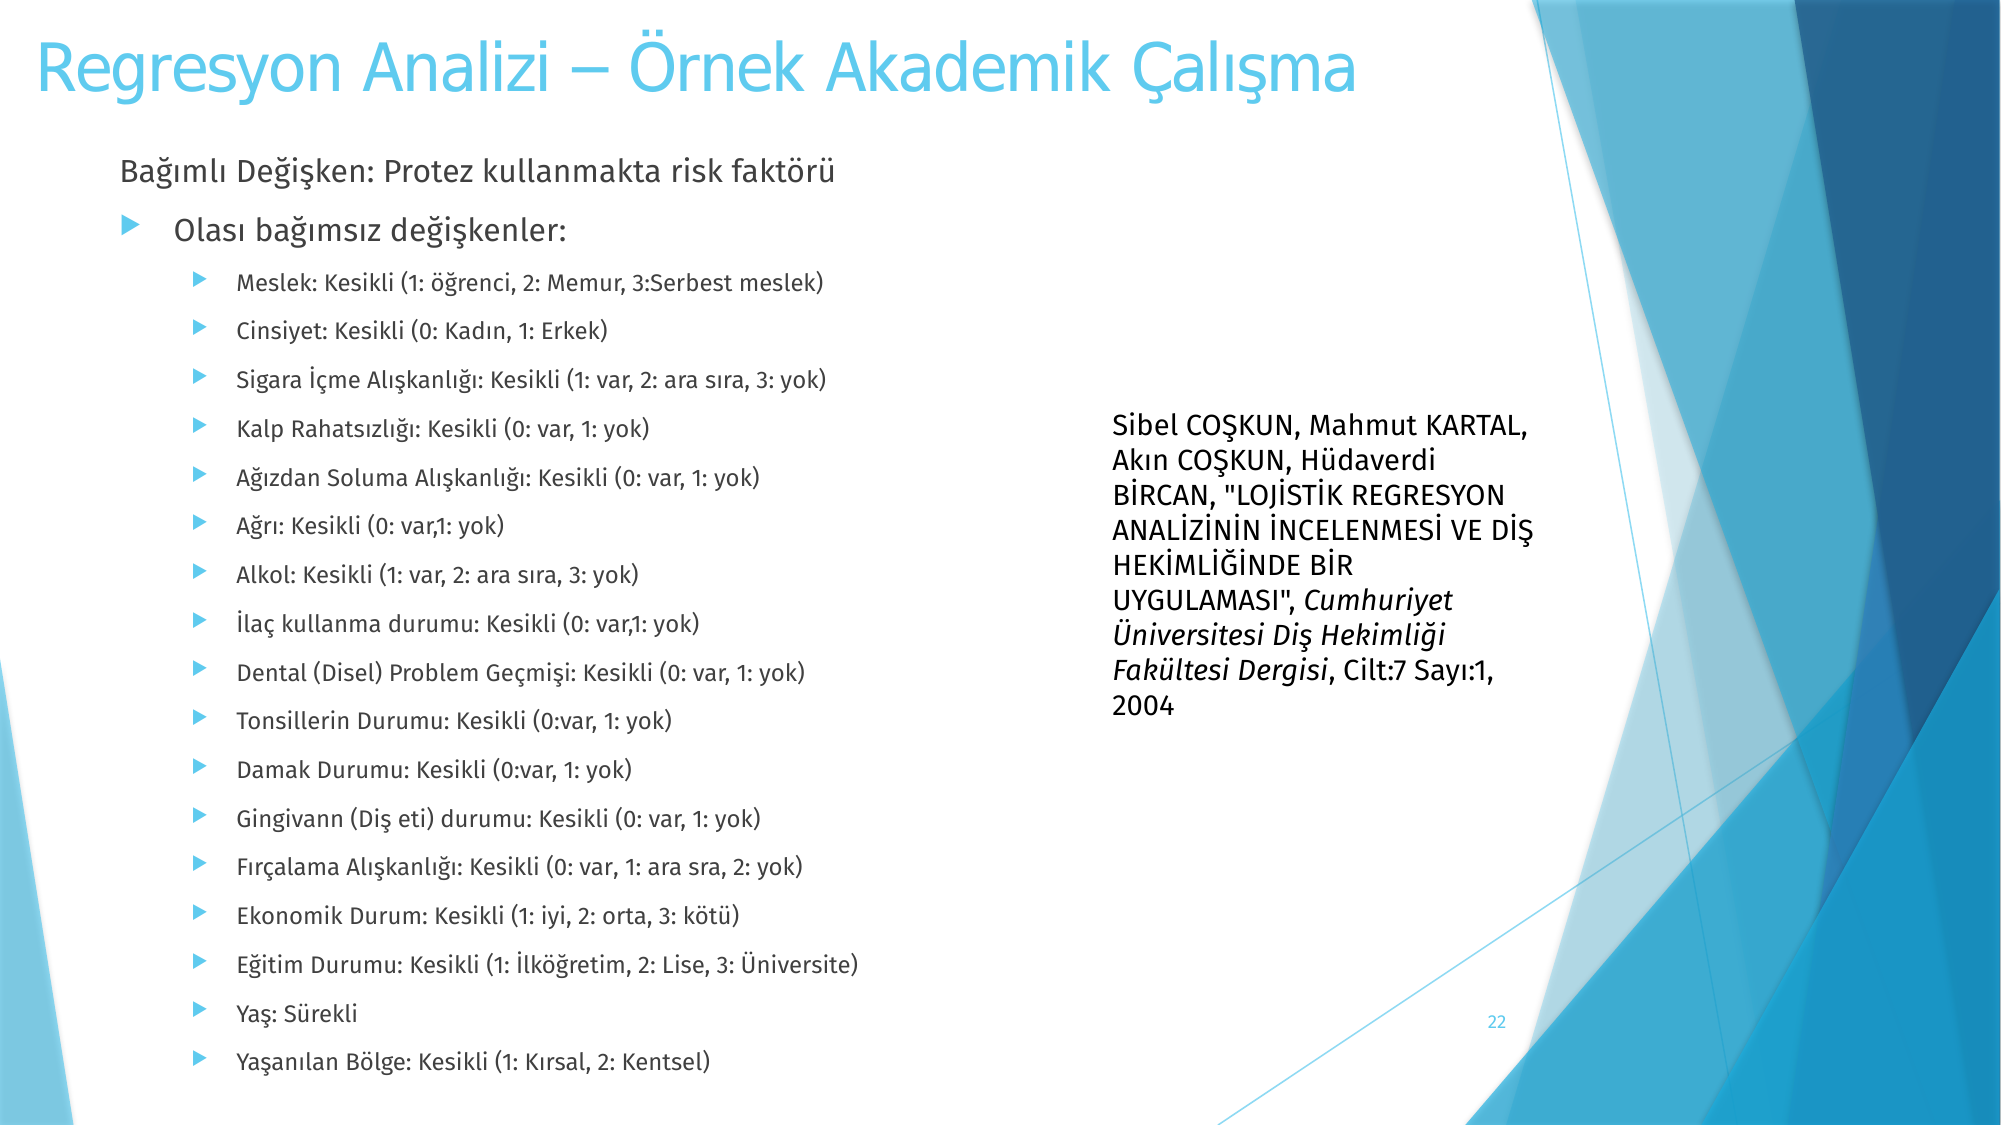

# Regresyon Analizi – Örnek Akademik Çalışma
Bağımlı Değişken: Protez kullanmakta risk faktörü
Olası bağımsız değişkenler:
Meslek: Kesikli (1: öğrenci, 2: Memur, 3:Serbest meslek)
Cinsiyet: Kesikli (0: Kadın, 1: Erkek)
Sigara İçme Alışkanlığı: Kesikli (1: var, 2: ara sıra, 3: yok)
Kalp Rahatsızlığı: Kesikli (0: var, 1: yok)
Ağızdan Soluma Alışkanlığı: Kesikli (0: var, 1: yok)
Ağrı: Kesikli (0: var,1: yok)
Alkol: Kesikli (1: var, 2: ara sıra, 3: yok)
İlaç kullanma durumu: Kesikli (0: var,1: yok)
Dental (Disel) Problem Geçmişi: Kesikli (0: var, 1: yok)
Tonsillerin Durumu: Kesikli (0:var, 1: yok)
Damak Durumu: Kesikli (0:var, 1: yok)
Gingivann (Diş eti) durumu: Kesikli (0: var, 1: yok)
Fırçalama Alışkanlığı: Kesikli (0: var, 1: ara sra, 2: yok)
Ekonomik Durum: Kesikli (1: iyi, 2: orta, 3: kötü)
Eğitim Durumu: Kesikli (1: İlköğretim, 2: Lise, 3: Üniversite)
Yaş: Sürekli
Yaşanılan Bölge: Kesikli (1: Kırsal, 2: Kentsel)

Sibel COŞKUN, Mahmut KARTAL, Akın COŞKUN, Hüdaverdi BİRCAN, "LOJİSTİK REGRESYON ANALİZİNİN İNCELENMESİ VE DİŞ HEKİMLİĞİNDE BİR UYGULAMASI", Cumhuriyet Üniversitesi Diş Hekimliği Fakültesi Dergisi, Cilt:7 Sayı:1, 2004
22